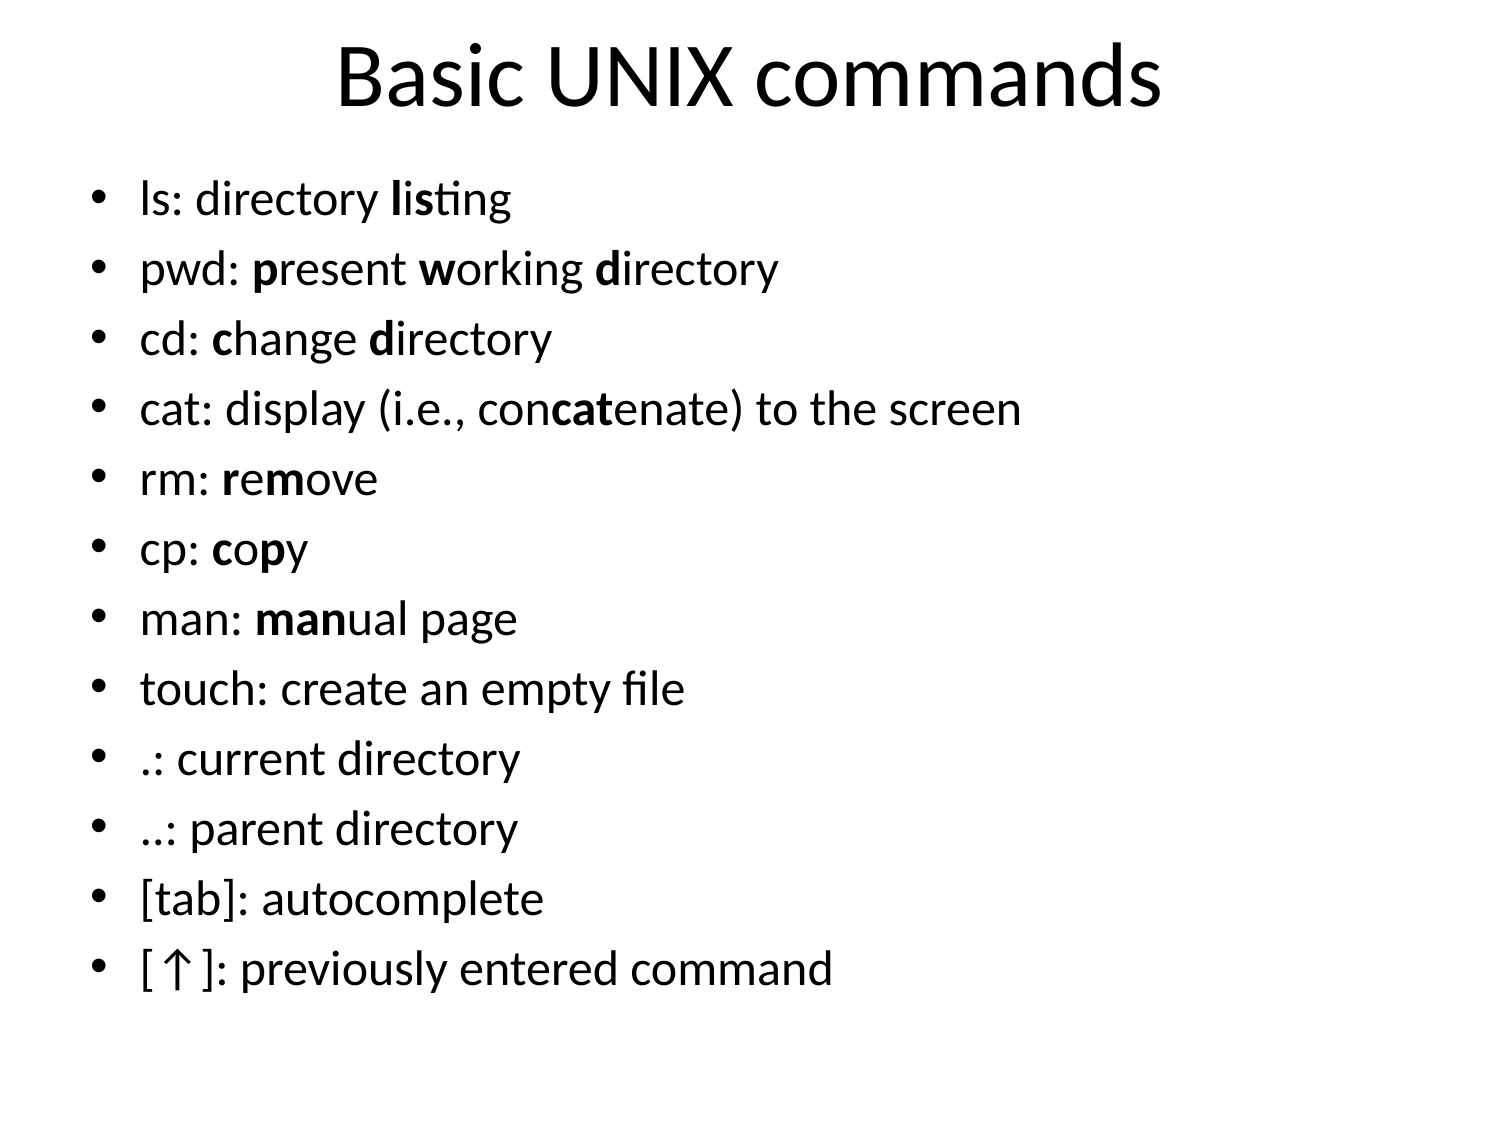

# Basic UNIX commands
ls: directory listing
pwd: present working directory
cd: change directory
cat: display (i.e., concatenate) to the screen
rm: remove
cp: copy
man: manual page
touch: create an empty file
.: current directory
..: parent directory
[tab]: autocomplete
[↑]: previously entered command